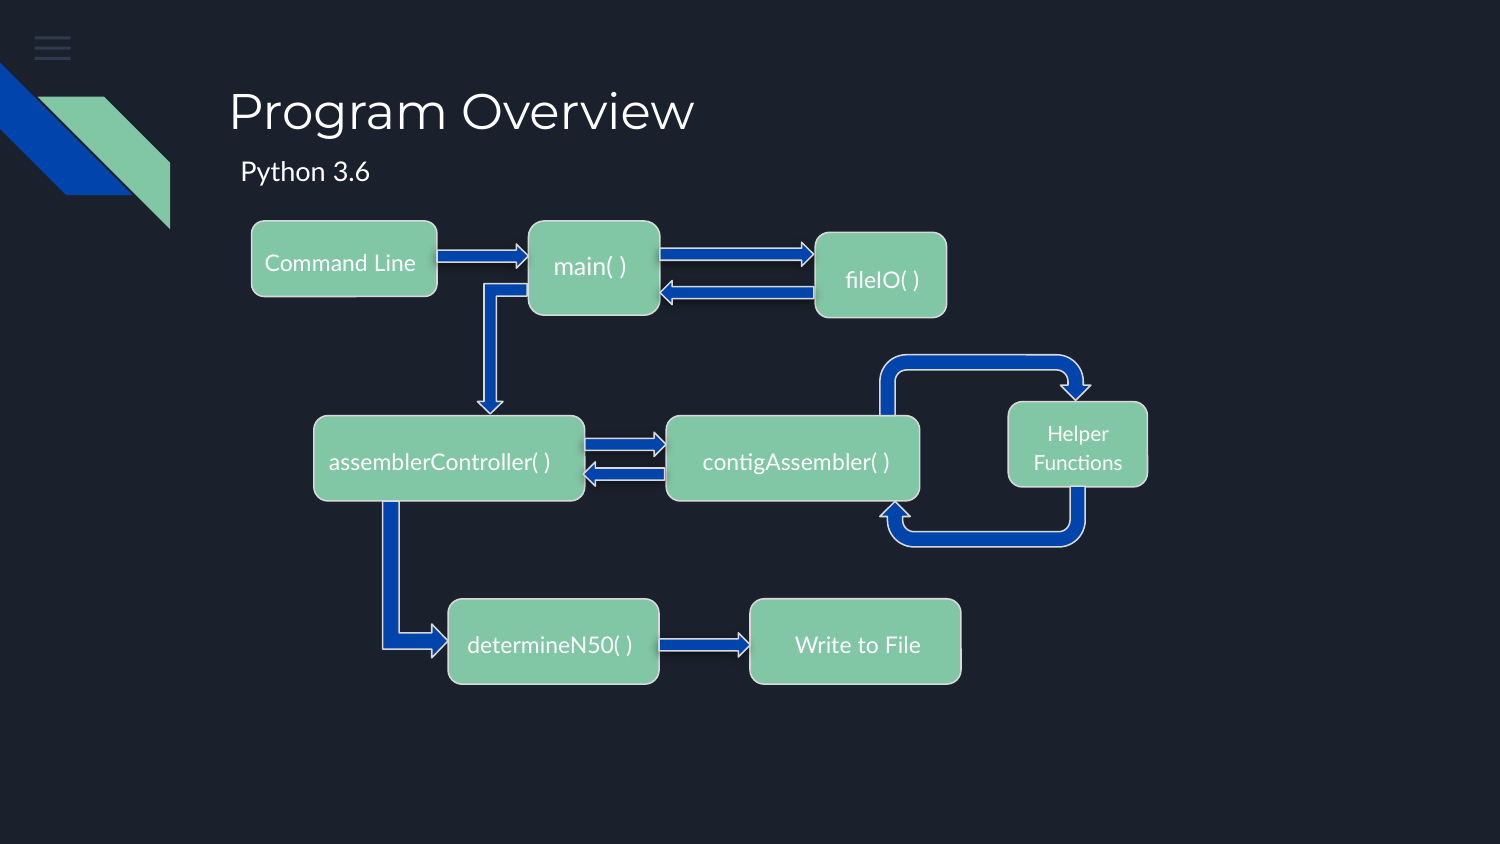

# Program Overview
Python 3.6

Command Line
main( )

fileIO( )

Helper Functions

assemblerController( )
contigAssembler( )

Write to File
determineN50( )